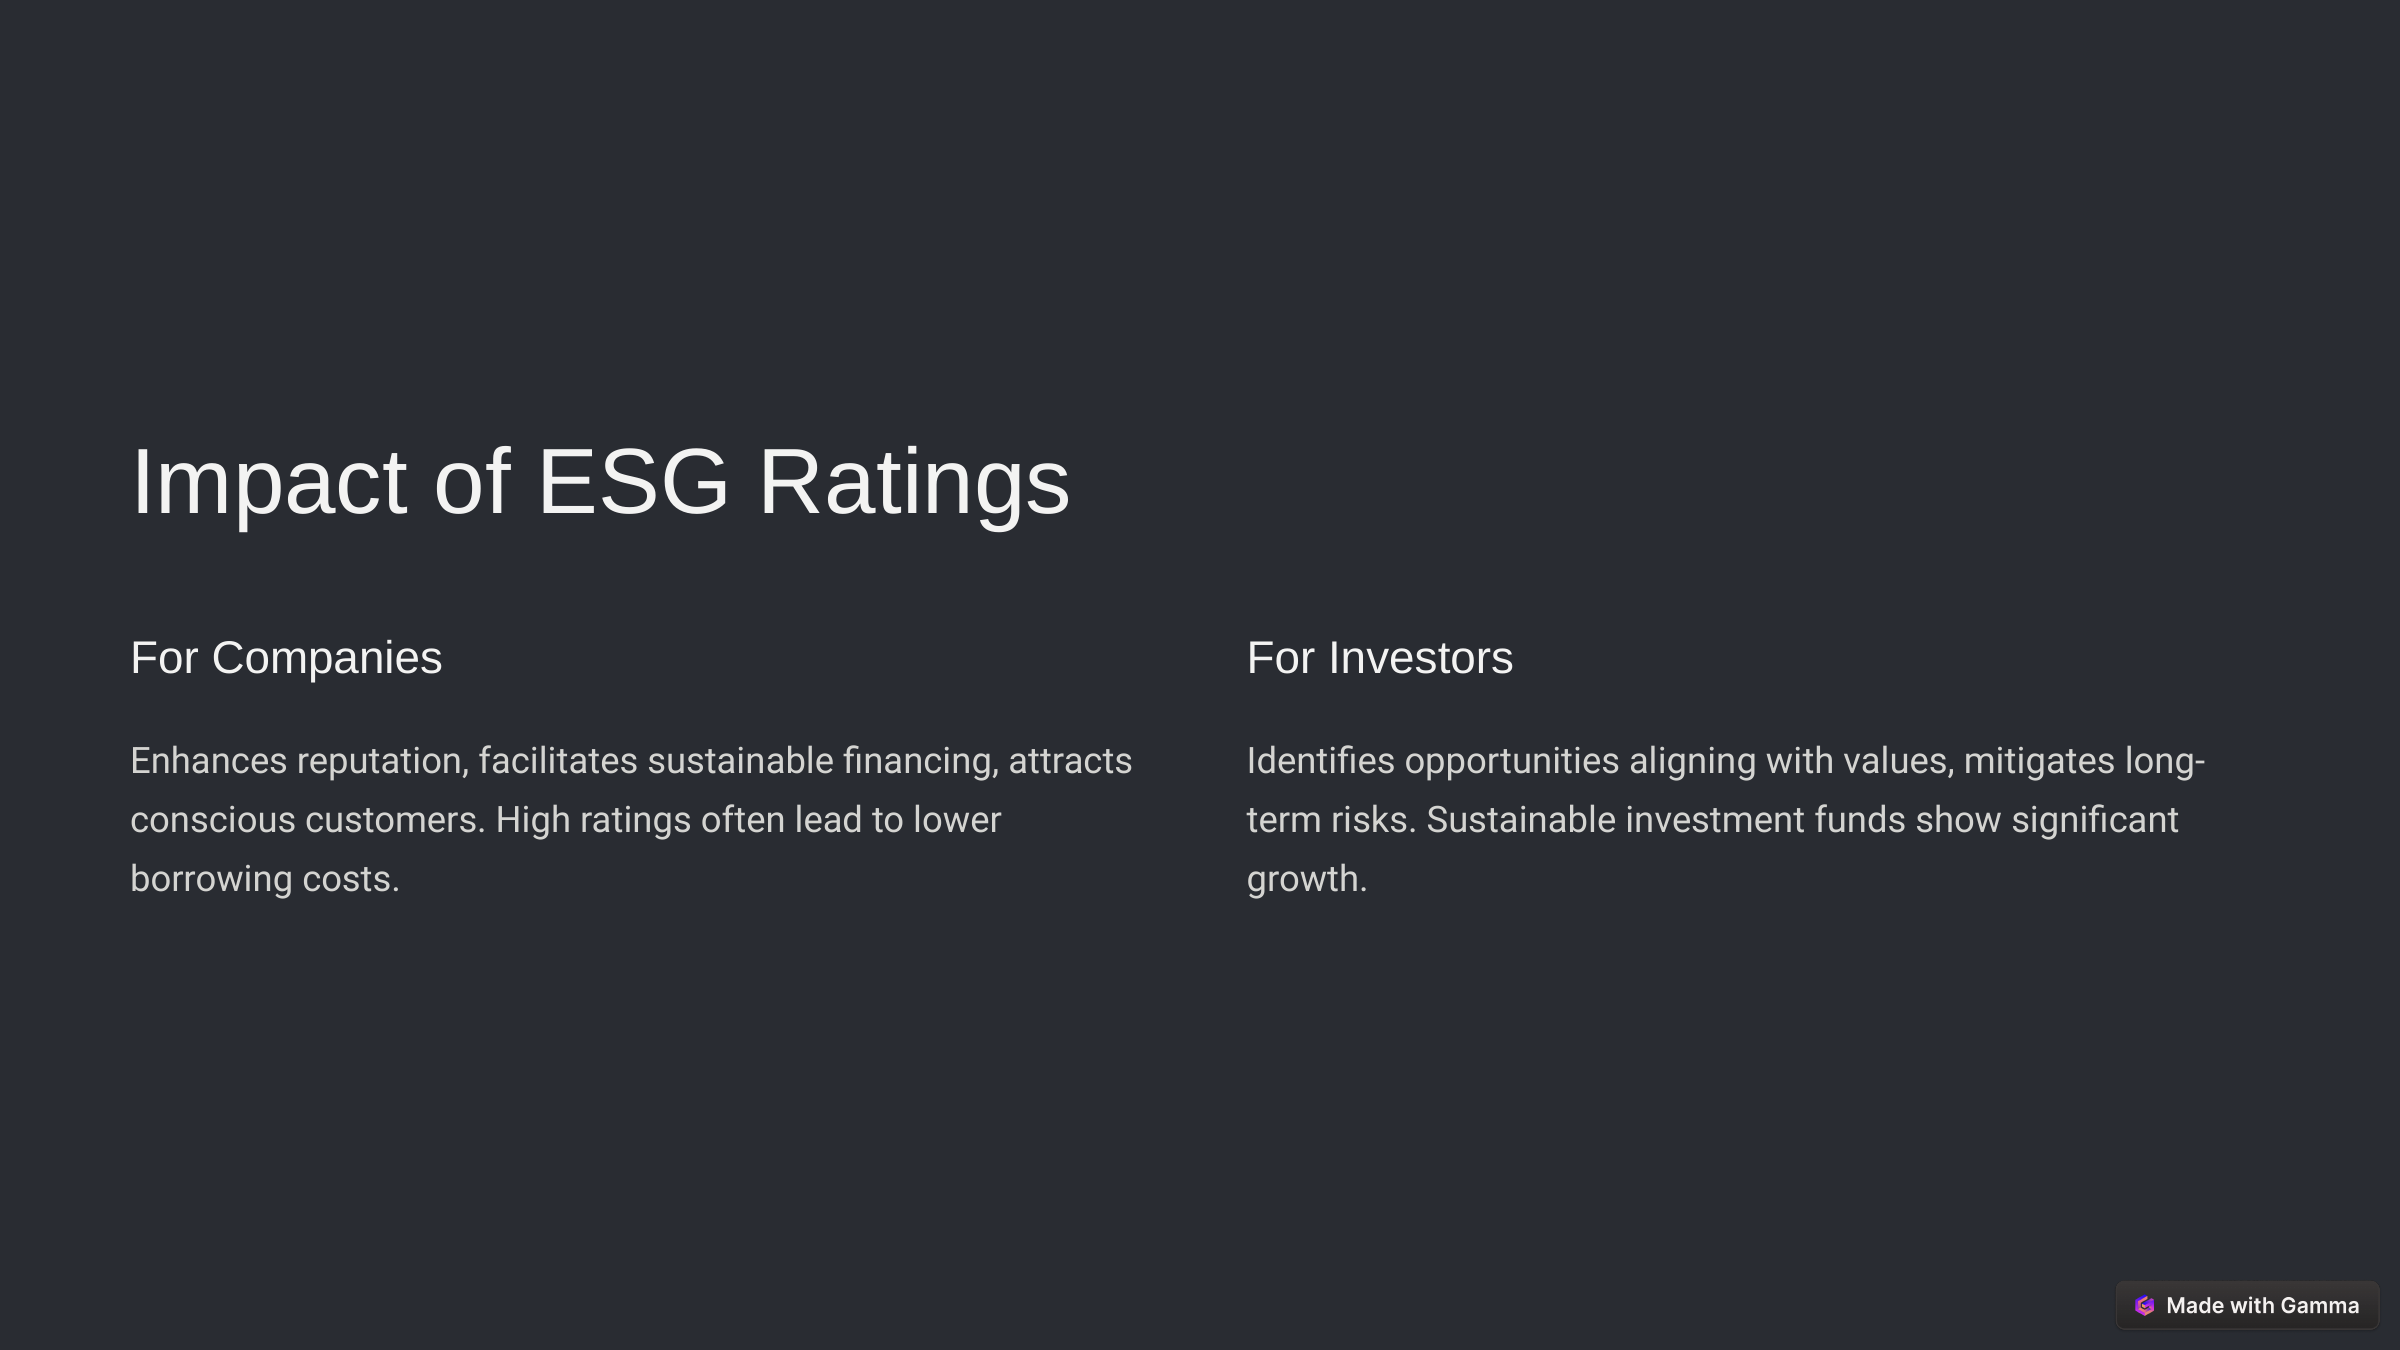

Impact of ESG Ratings
For Companies
For Investors
Enhances reputation, facilitates sustainable financing, attracts conscious customers. High ratings often lead to lower borrowing costs.
Identifies opportunities aligning with values, mitigates long-term risks. Sustainable investment funds show significant growth.